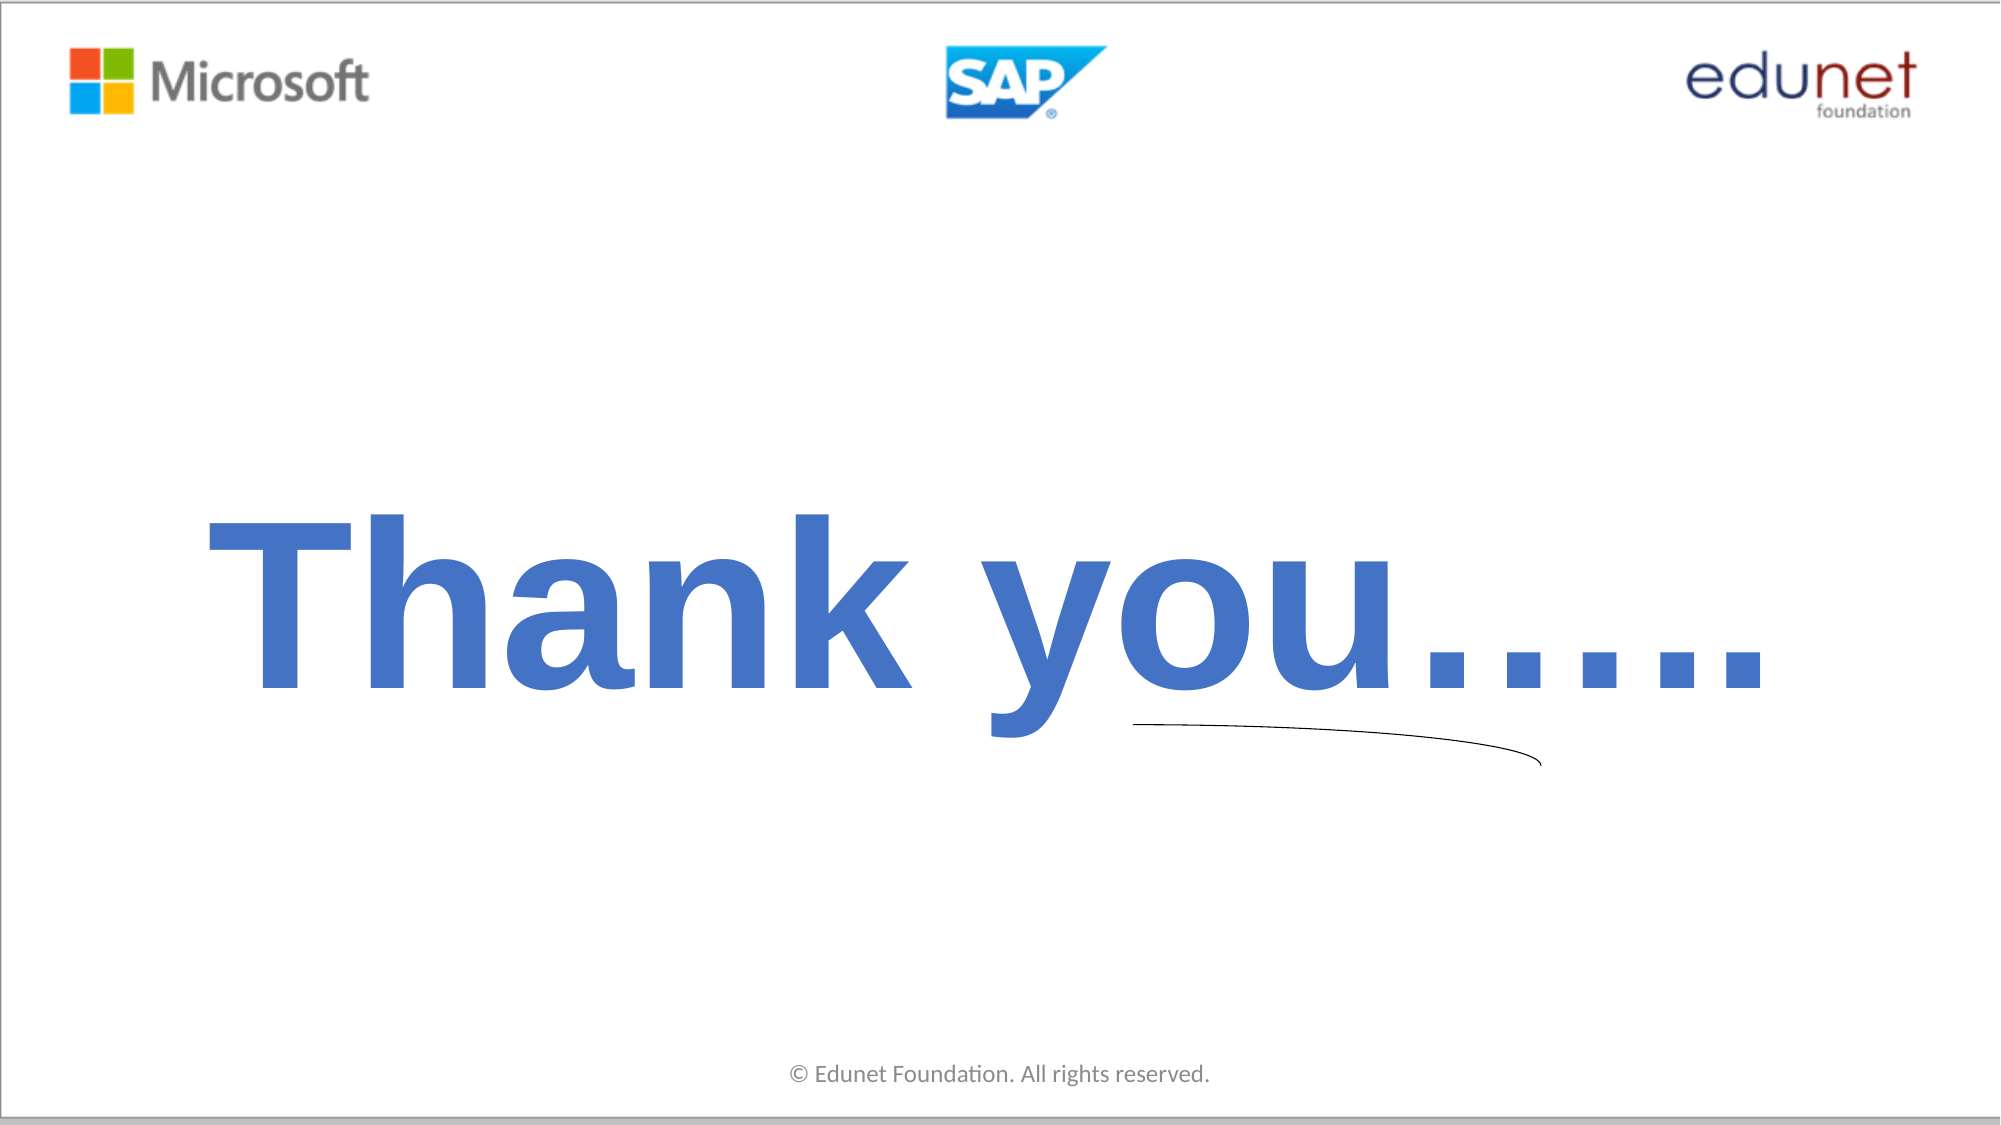

Thank you…..

© Edunet Foundation. All rights reserved.